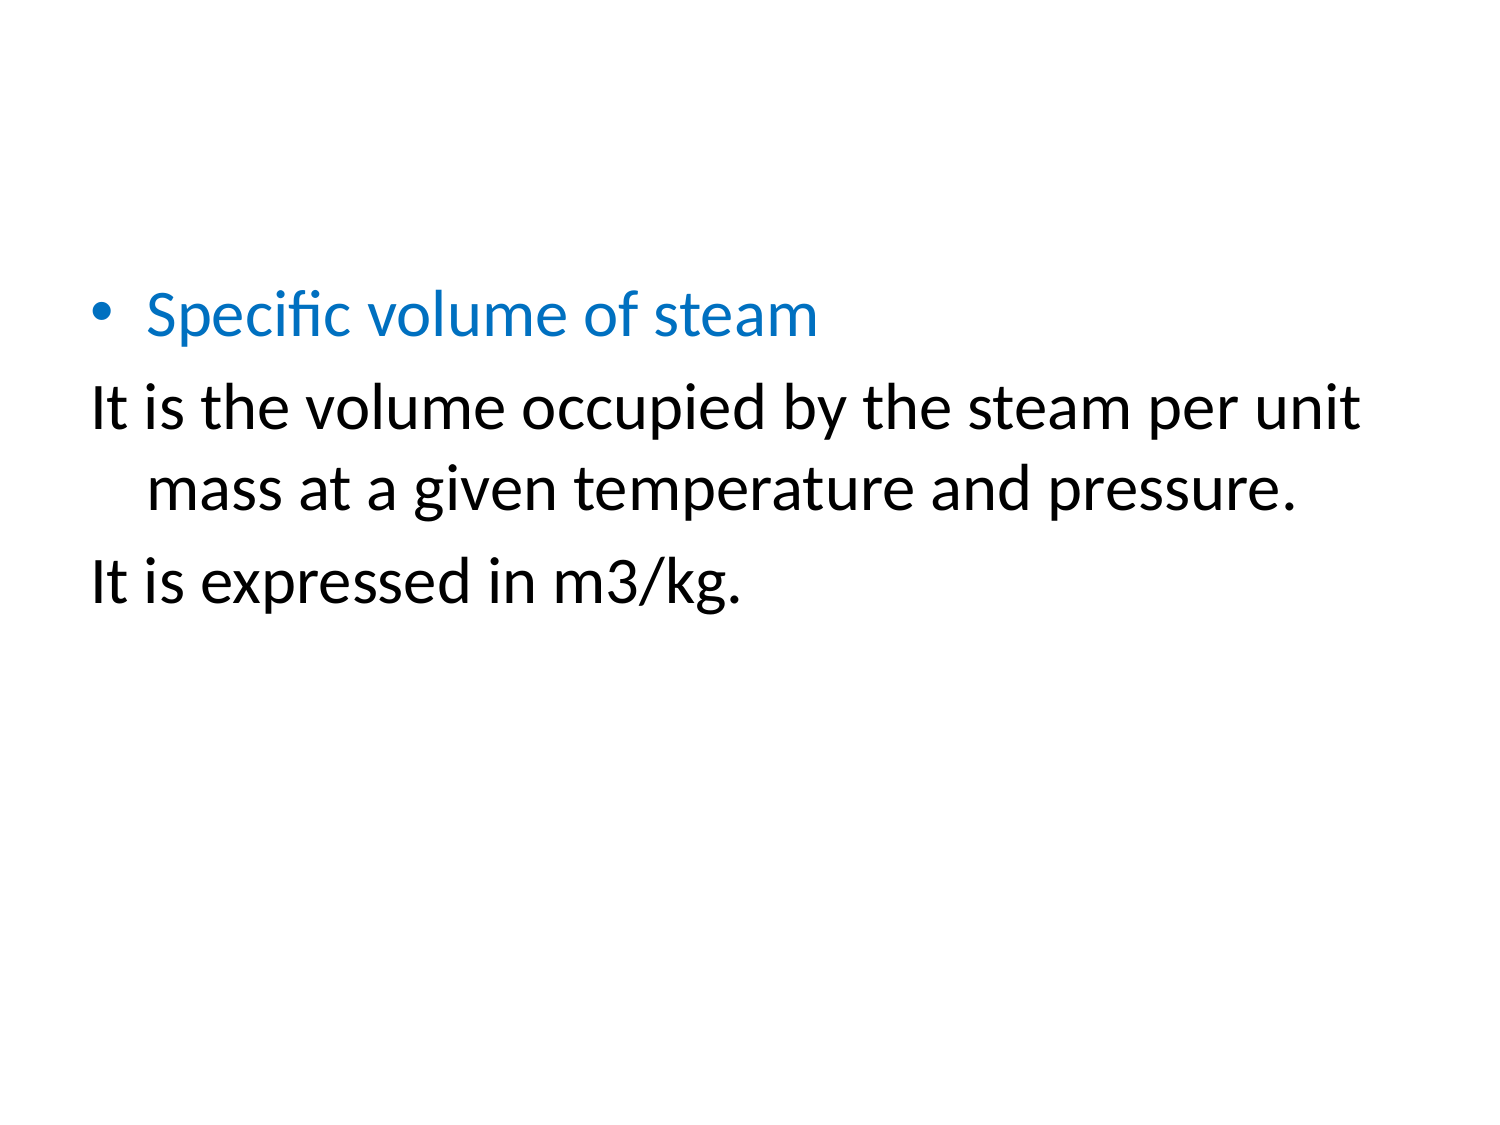

#
Specific volume of steam
It is the volume occupied by the steam per unit mass at a given temperature and pressure.
It is expressed in m3/kg.